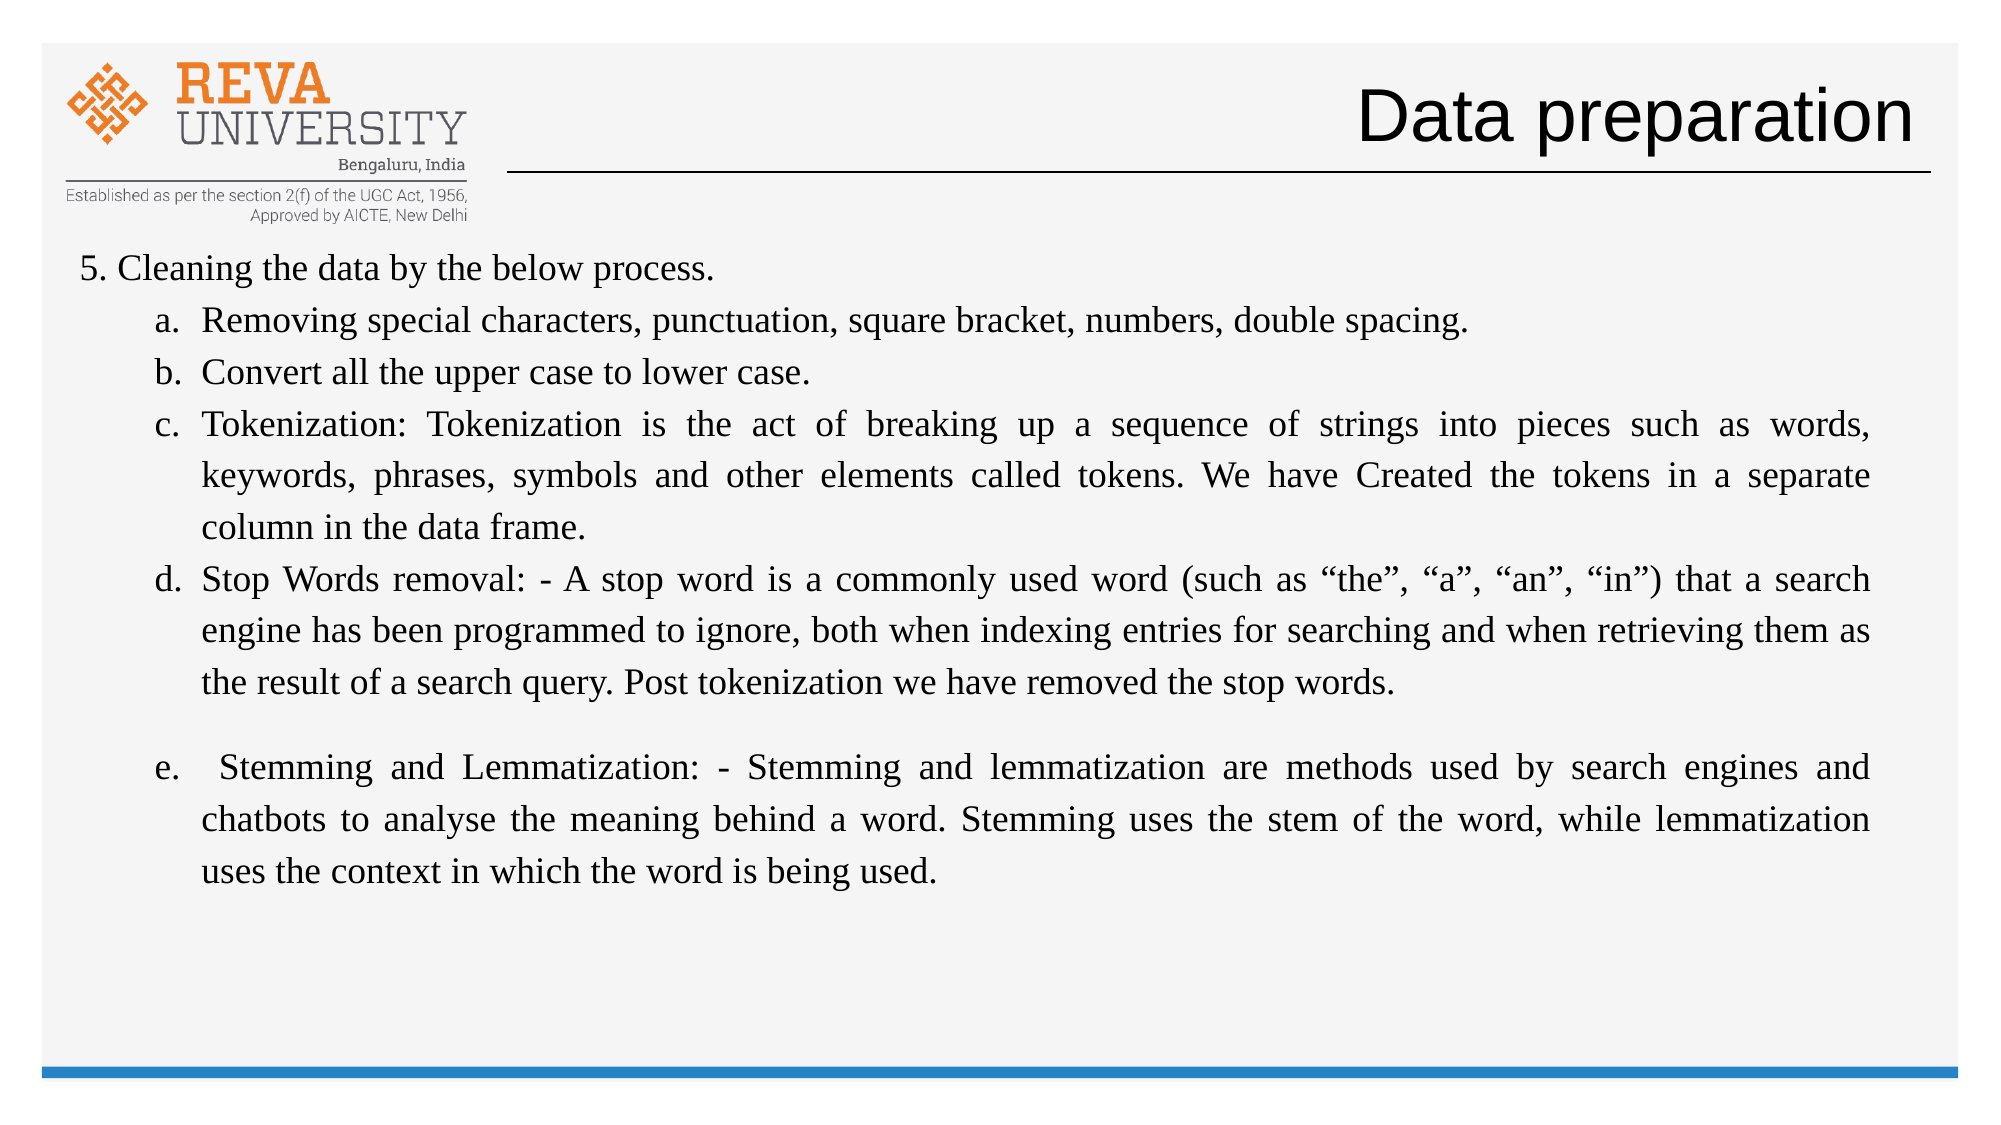

# Data preparation
5. Cleaning the data by the below process.
Removing special characters, punctuation, square bracket, numbers, double spacing.
Convert all the upper case to lower case.
Tokenization: Tokenization is the act of breaking up a sequence of strings into pieces such as words, keywords, phrases, symbols and other elements called tokens. We have Created the tokens in a separate column in the data frame.
Stop Words removal: - A stop word is a commonly used word (such as “the”, “a”, “an”, “in”) that a search engine has been programmed to ignore, both when indexing entries for searching and when retrieving them as the result of a search query. Post tokenization we have removed the stop words.
 Stemming and Lemmatization: - Stemming and lemmatization are methods used by search engines and chatbots to analyse the meaning behind a word. Stemming uses the stem of the word, while lemmatization uses the context in which the word is being used.